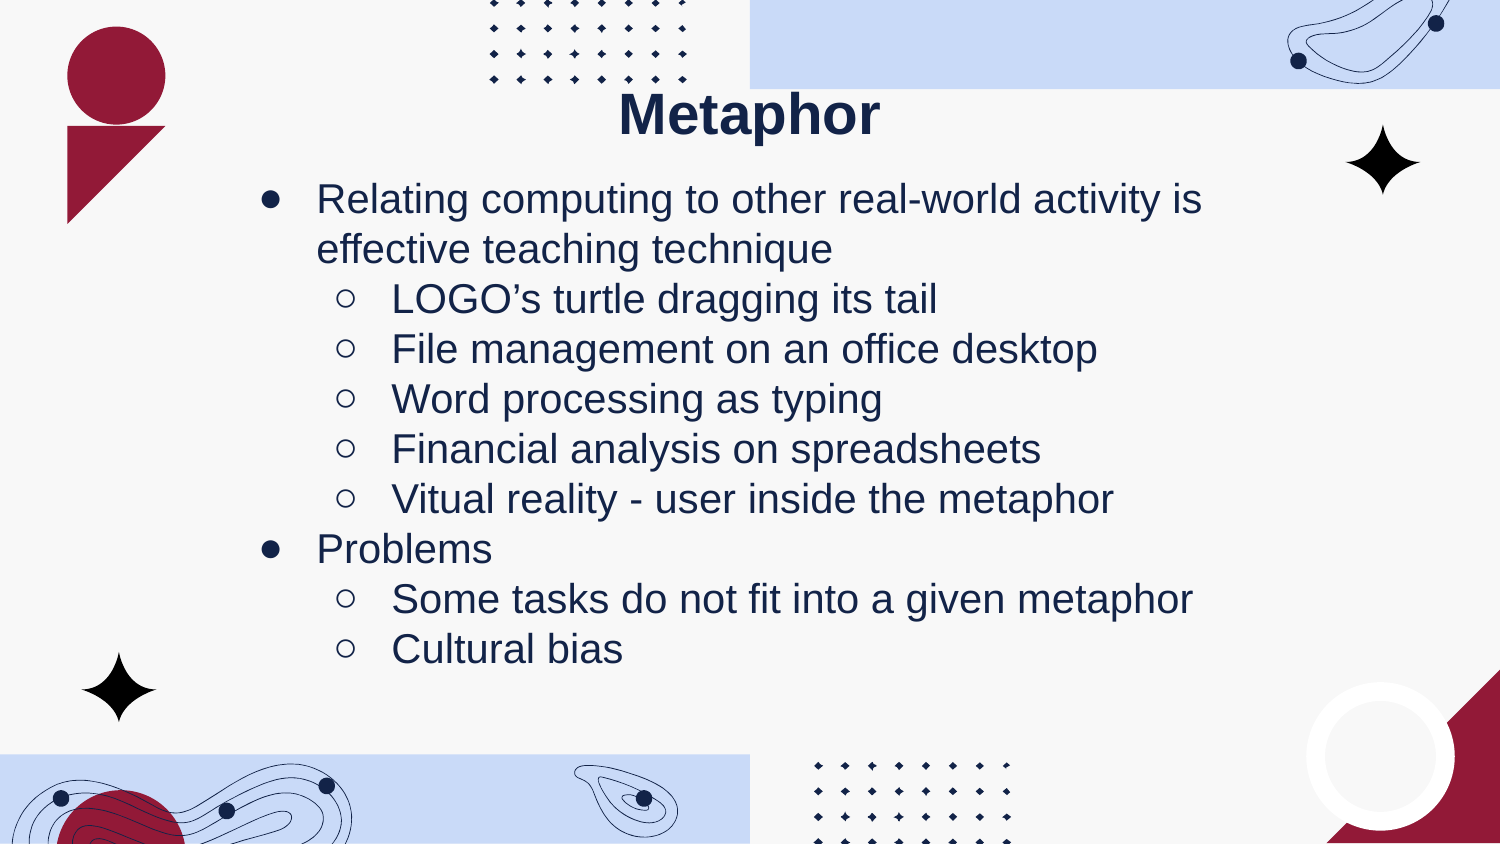

# Metaphor
Relating computing to other real-world activity is effective teaching technique
LOGO’s turtle dragging its tail
File management on an office desktop
Word processing as typing
Financial analysis on spreadsheets
Vitual reality - user inside the metaphor
Problems
Some tasks do not fit into a given metaphor
Cultural bias